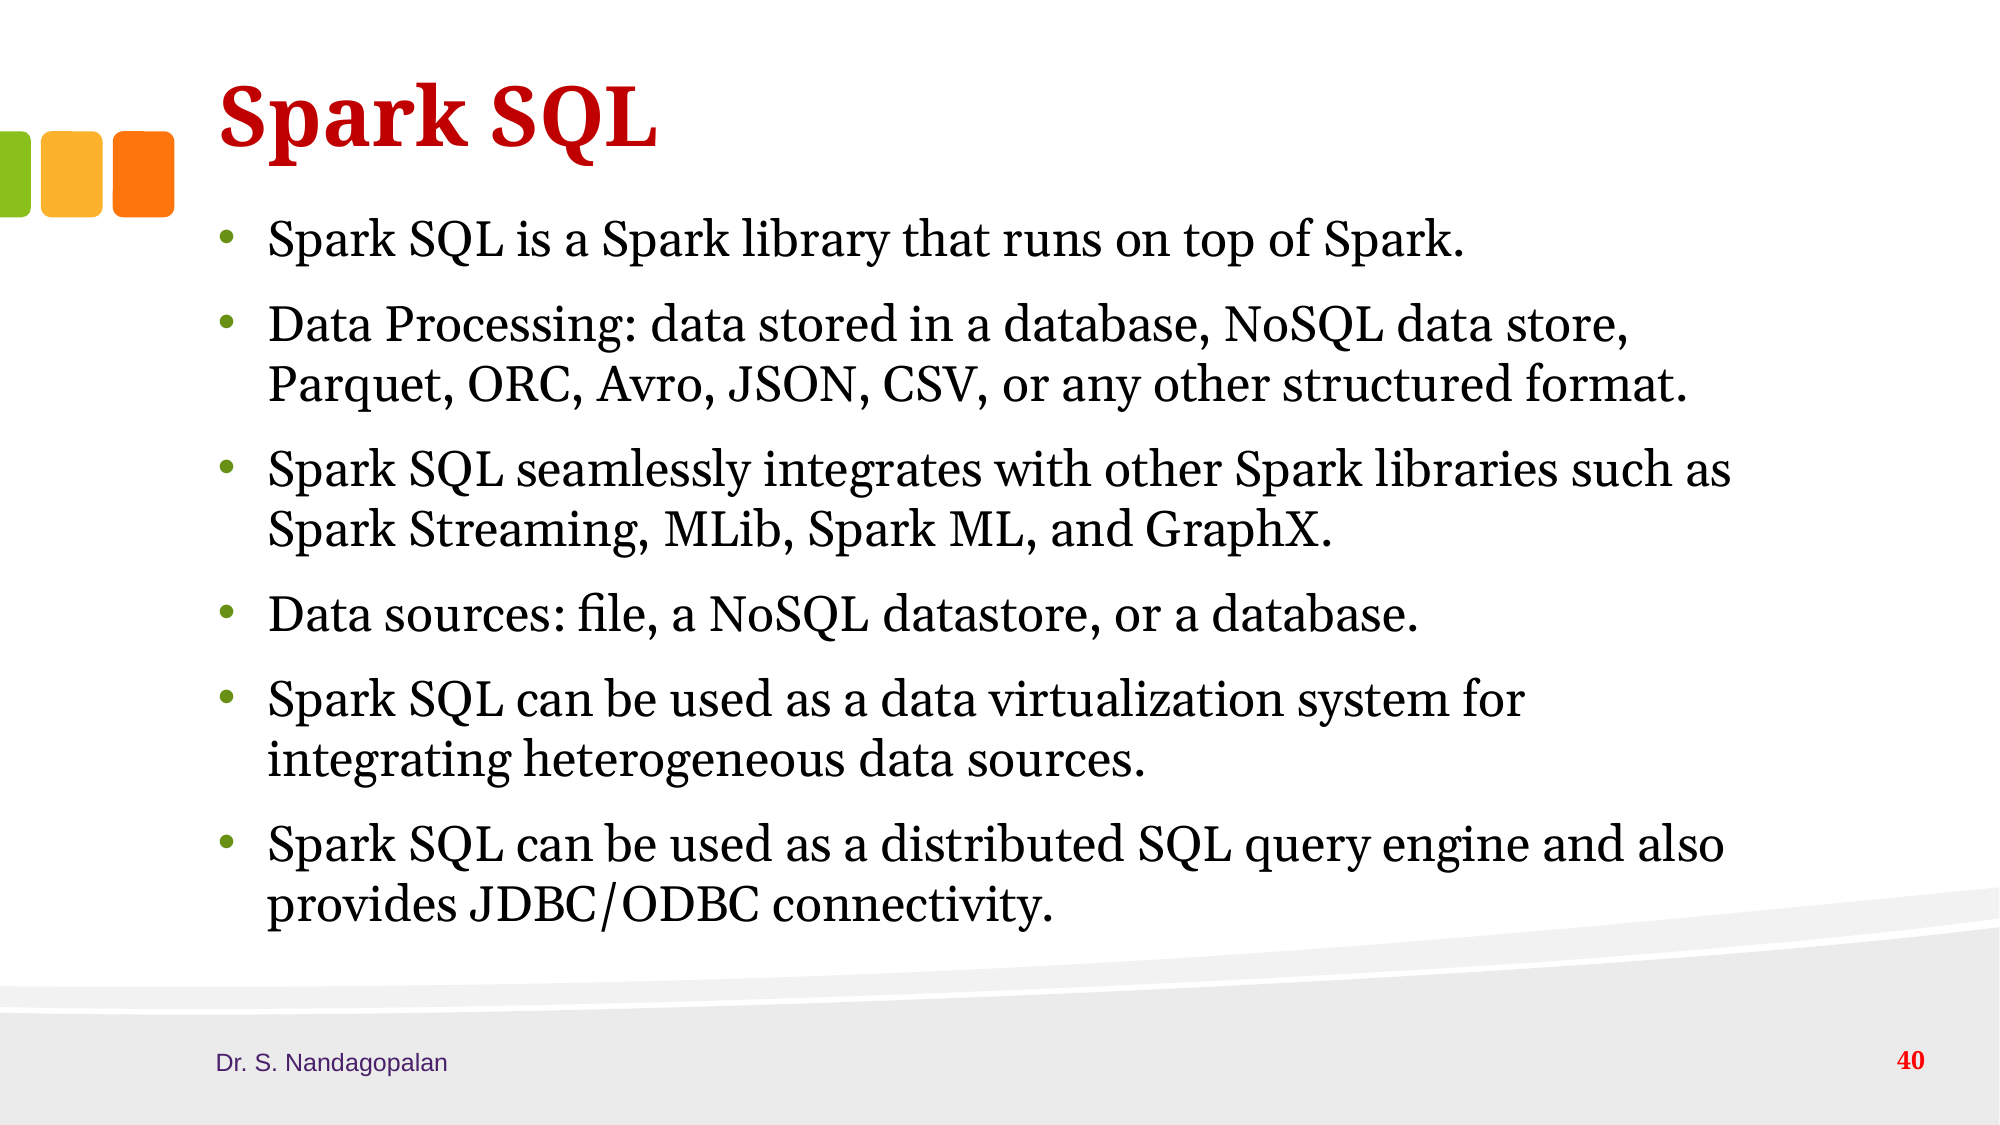

# Spark SQL
Spark SQL is a Spark library that runs on top of Spark.
Data Processing: data stored in a database, NoSQL data store, Parquet, ORC, Avro, JSON, CSV, or any other structured format.
Spark SQL seamlessly integrates with other Spark libraries such as Spark Streaming, MLib, Spark ML, and GraphX.
Data sources: file, a NoSQL datastore, or a database.
Spark SQL can be used as a data virtualization system for integrating heterogeneous data sources.
Spark SQL can be used as a distributed SQL query engine and also provides JDBC/ODBC connectivity.

Dr. S. Nandagopalan
40